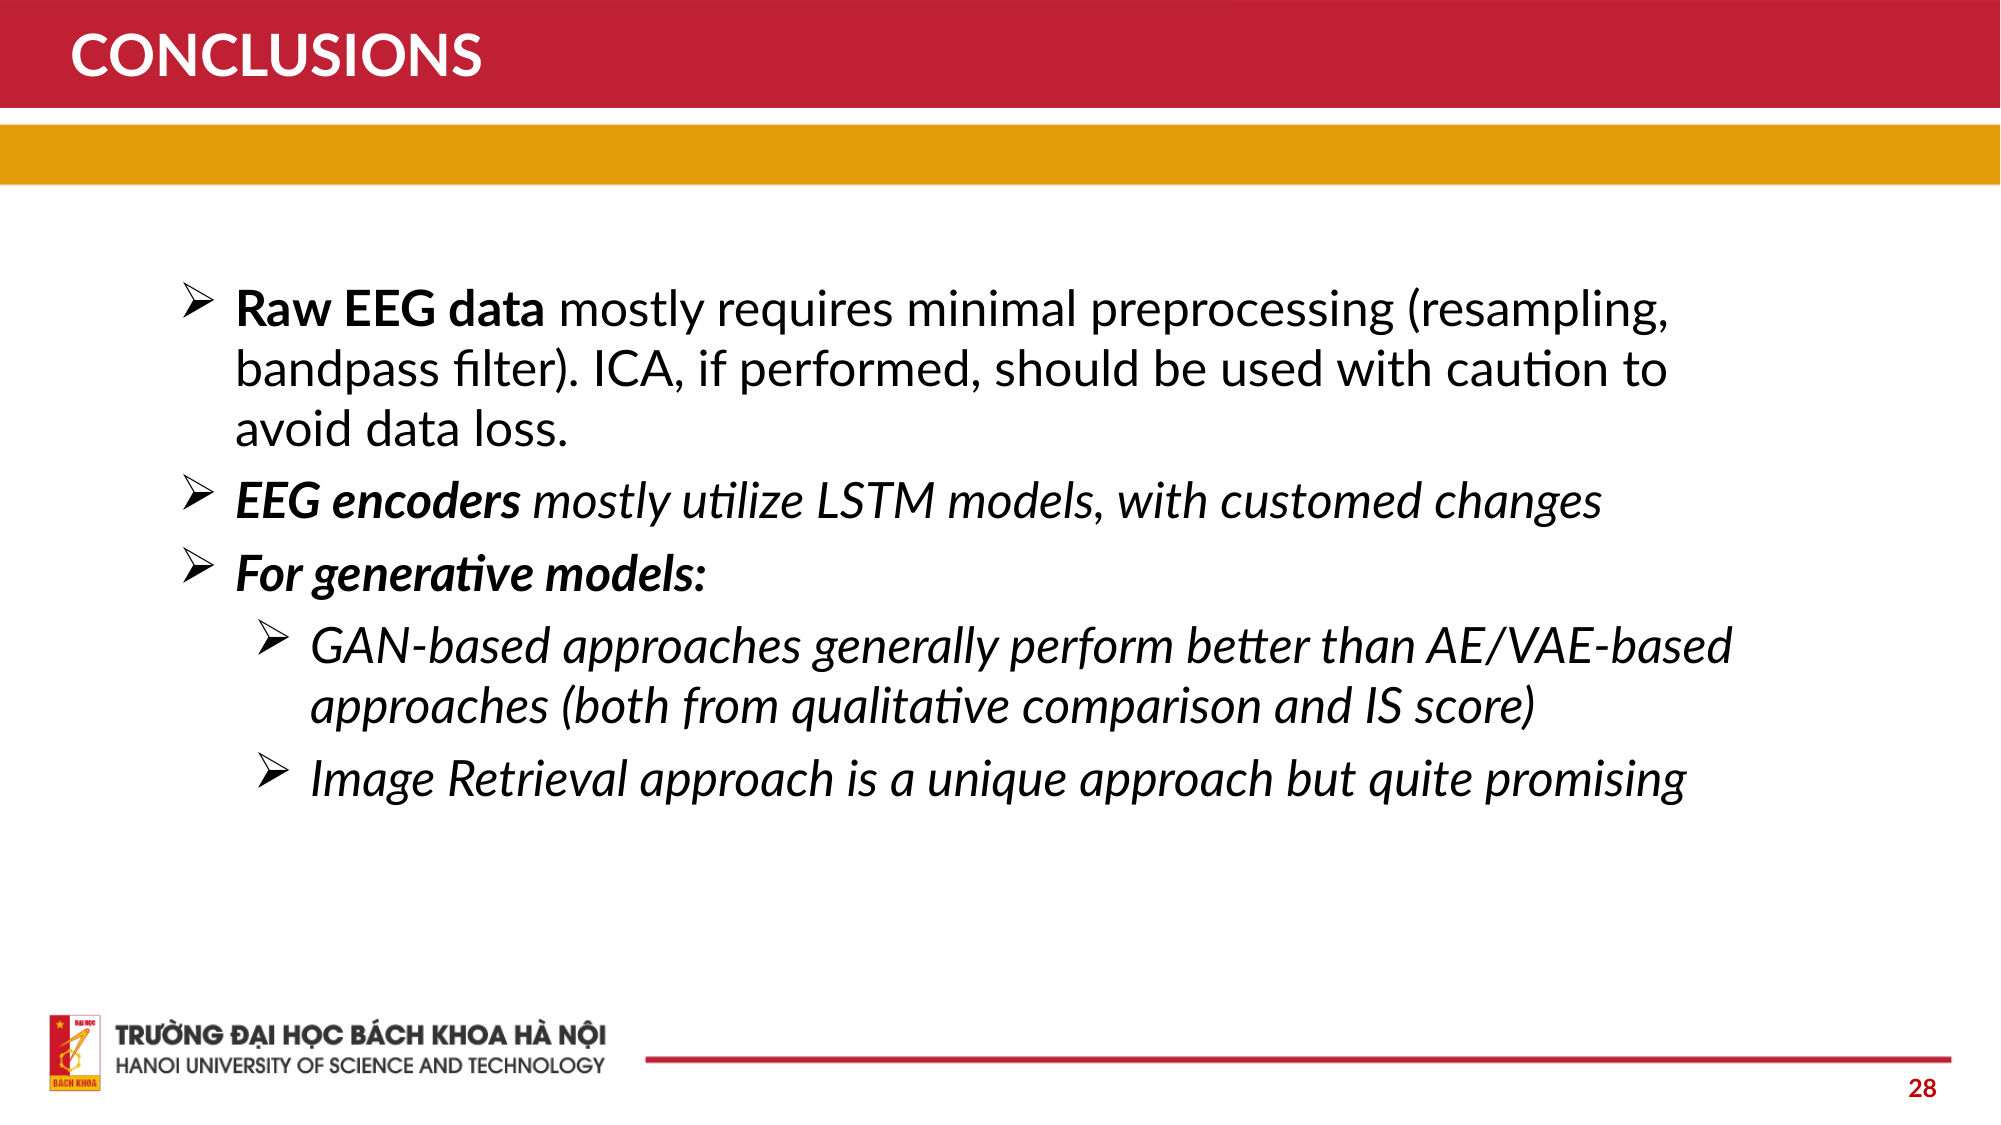

# CONCLUSIONS
Raw EEG data mostly requires minimal preprocessing (resampling, bandpass filter). ICA, if performed, should be used with caution to avoid data loss.
EEG encoders mostly utilize LSTM models, with customed changes
For generative models:
GAN-based approaches generally perform better than AE/VAE-based approaches (both from qualitative comparison and IS score)
Image Retrieval approach is a unique approach but quite promising
28